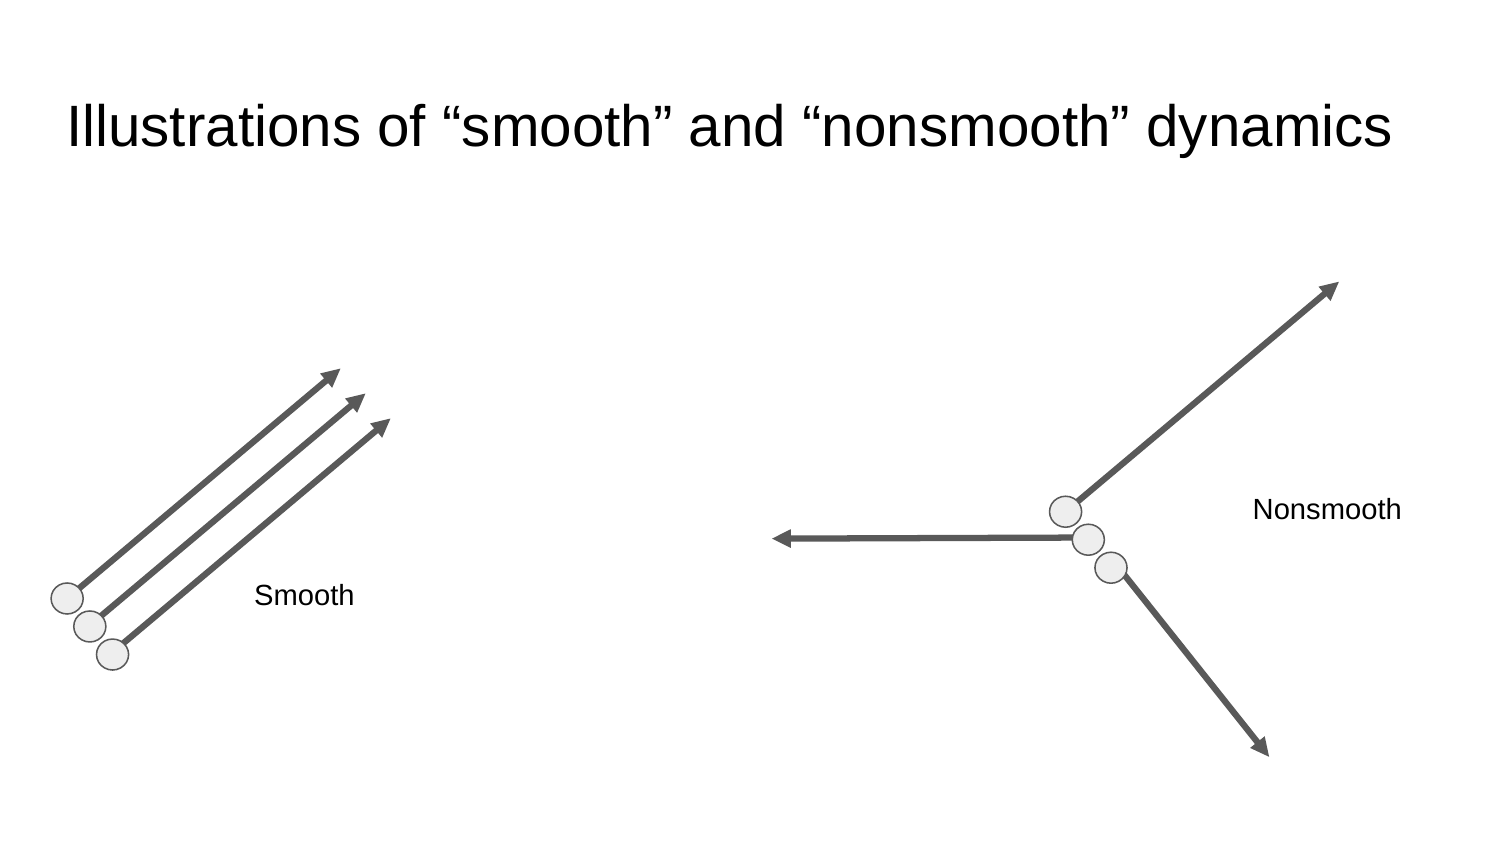

# Illustrations of “smooth” and “nonsmooth” dynamics
Nonsmooth

Smooth